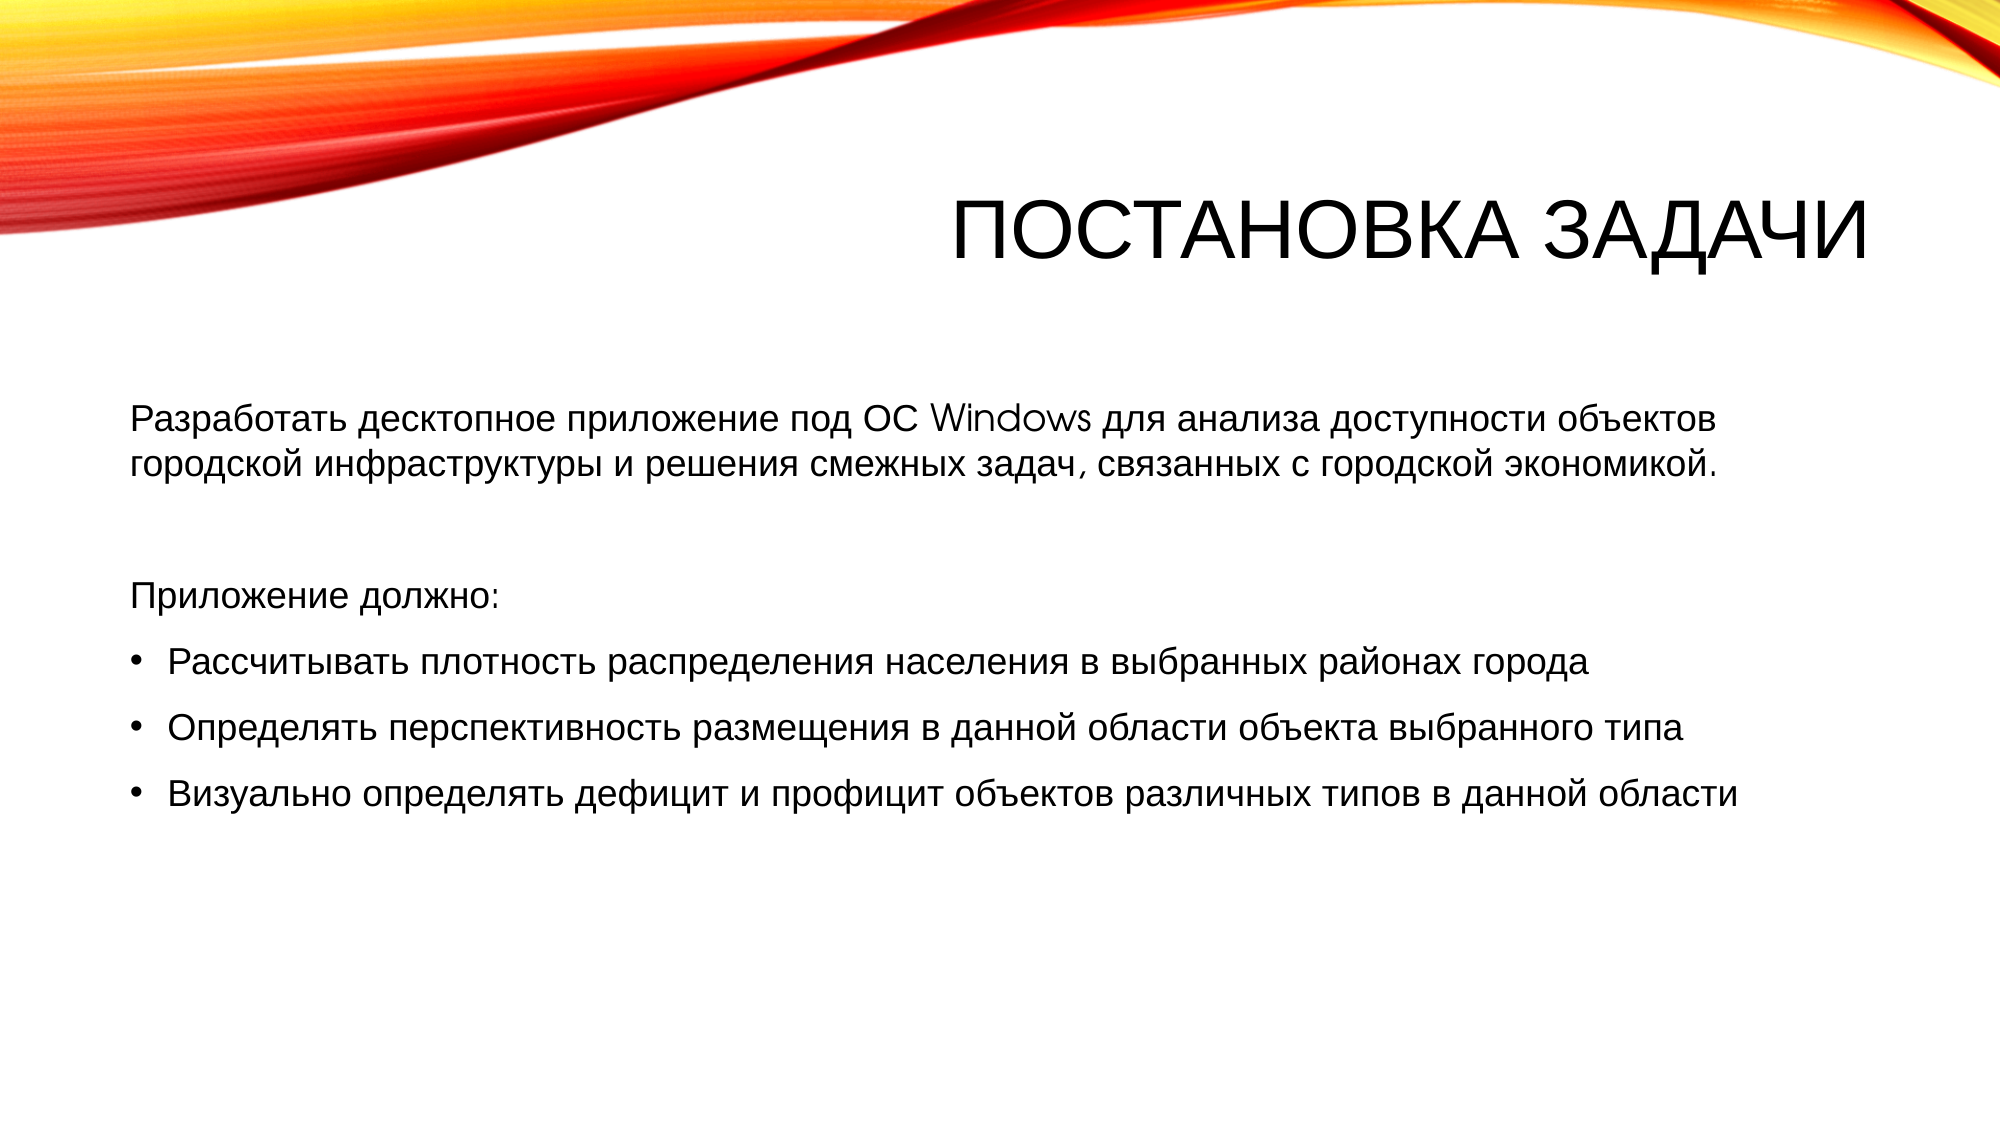

# Постановка задачи
Разработать десктопное приложение под ОС Windows для анализа доступности объектов городской инфраструктуры и решения смежных задач, связанных с городской экономикой.

Приложение должно:
Рассчитывать плотность распределения населения в выбранных районах города
Определять перспективность размещения в данной области объекта выбранного типа
Визуально определять дефицит и профицит объектов различных типов в данной области